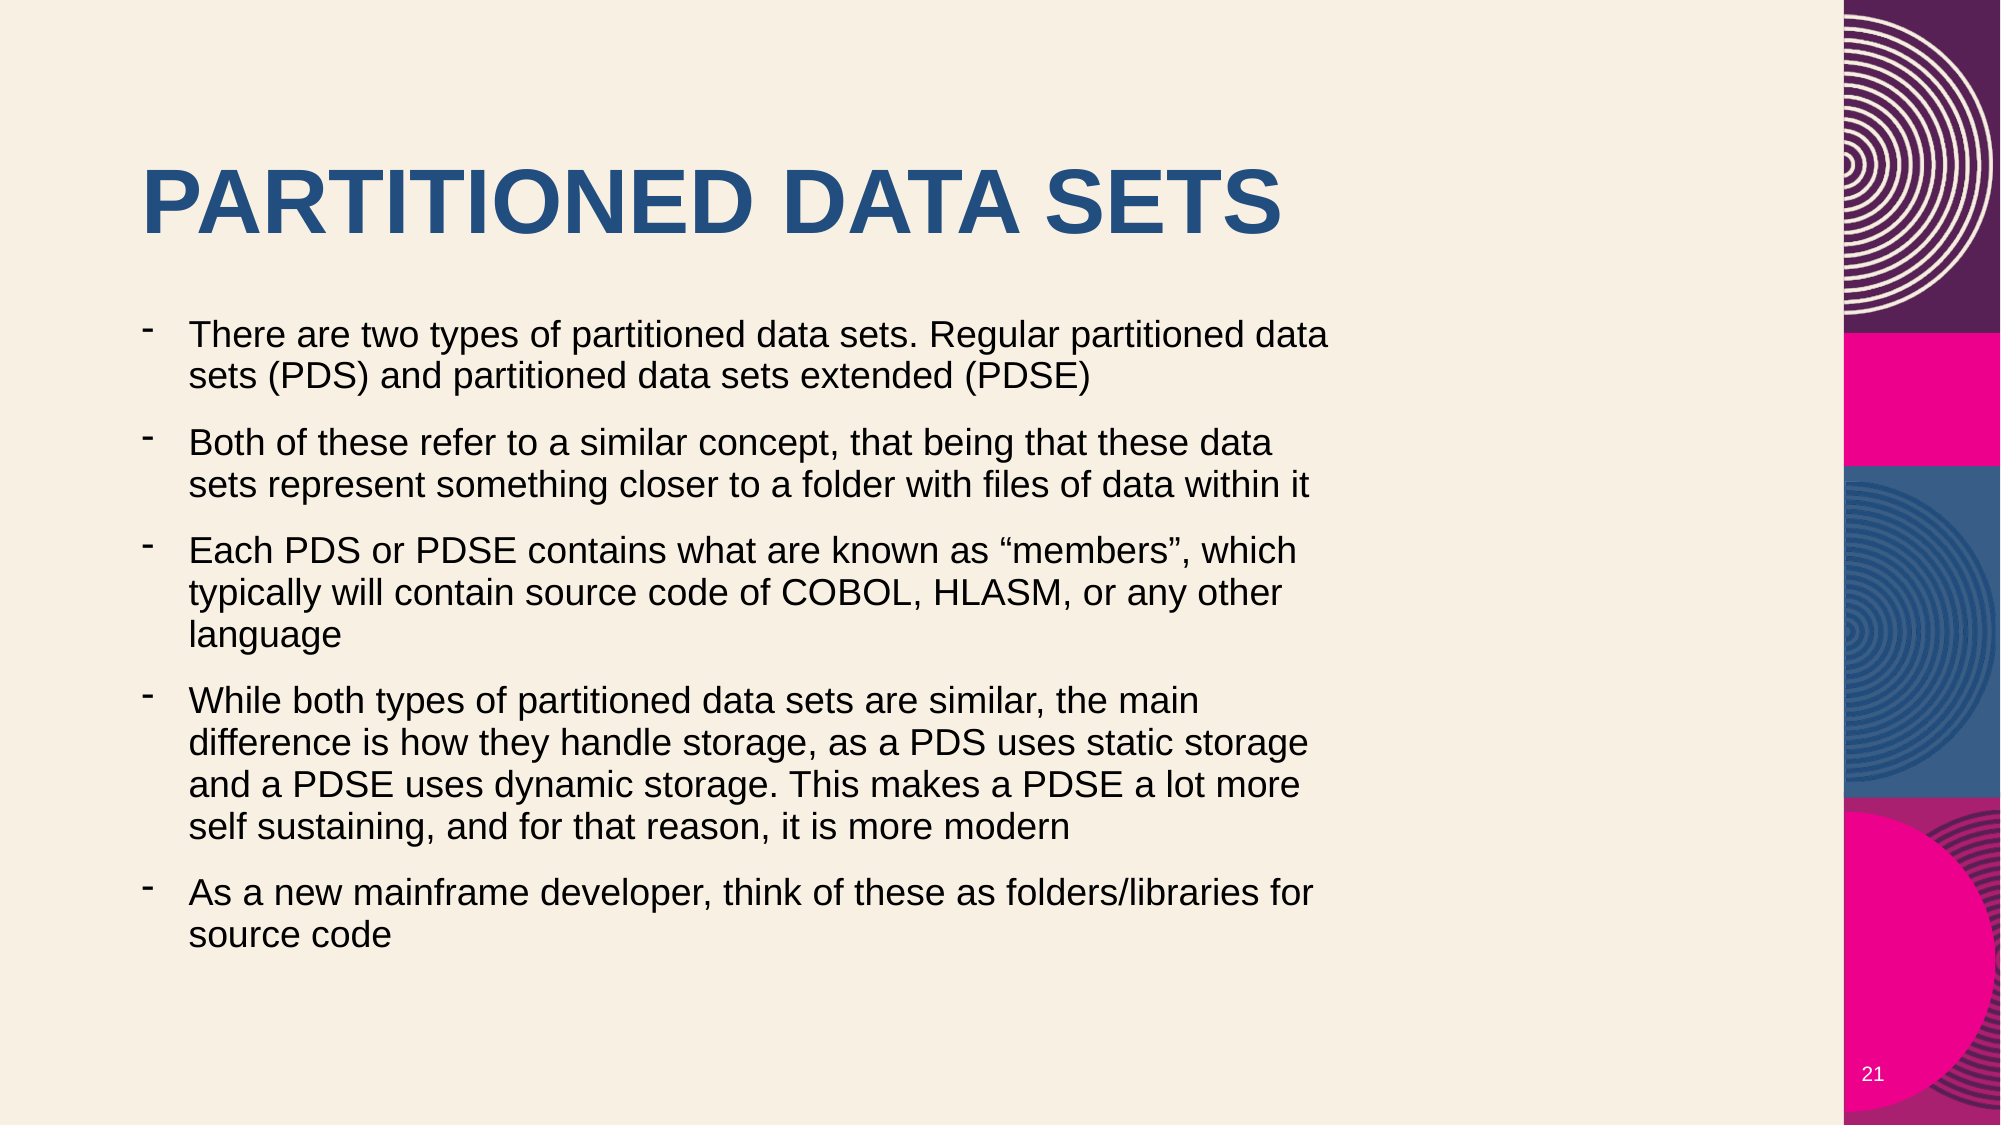

# Partitioned Data Sets
There are two types of partitioned data sets. Regular partitioned data sets (PDS) and partitioned data sets extended (PDSE)
Both of these refer to a similar concept, that being that these data sets represent something closer to a folder with files of data within it
Each PDS or PDSE contains what are known as “members”, which typically will contain source code of COBOL, HLASM, or any other language
While both types of partitioned data sets are similar, the main difference is how they handle storage, as a PDS uses static storage and a PDSE uses dynamic storage. This makes a PDSE a lot more self sustaining, and for that reason, it is more modern
As a new mainframe developer, think of these as folders/libraries for source code

21